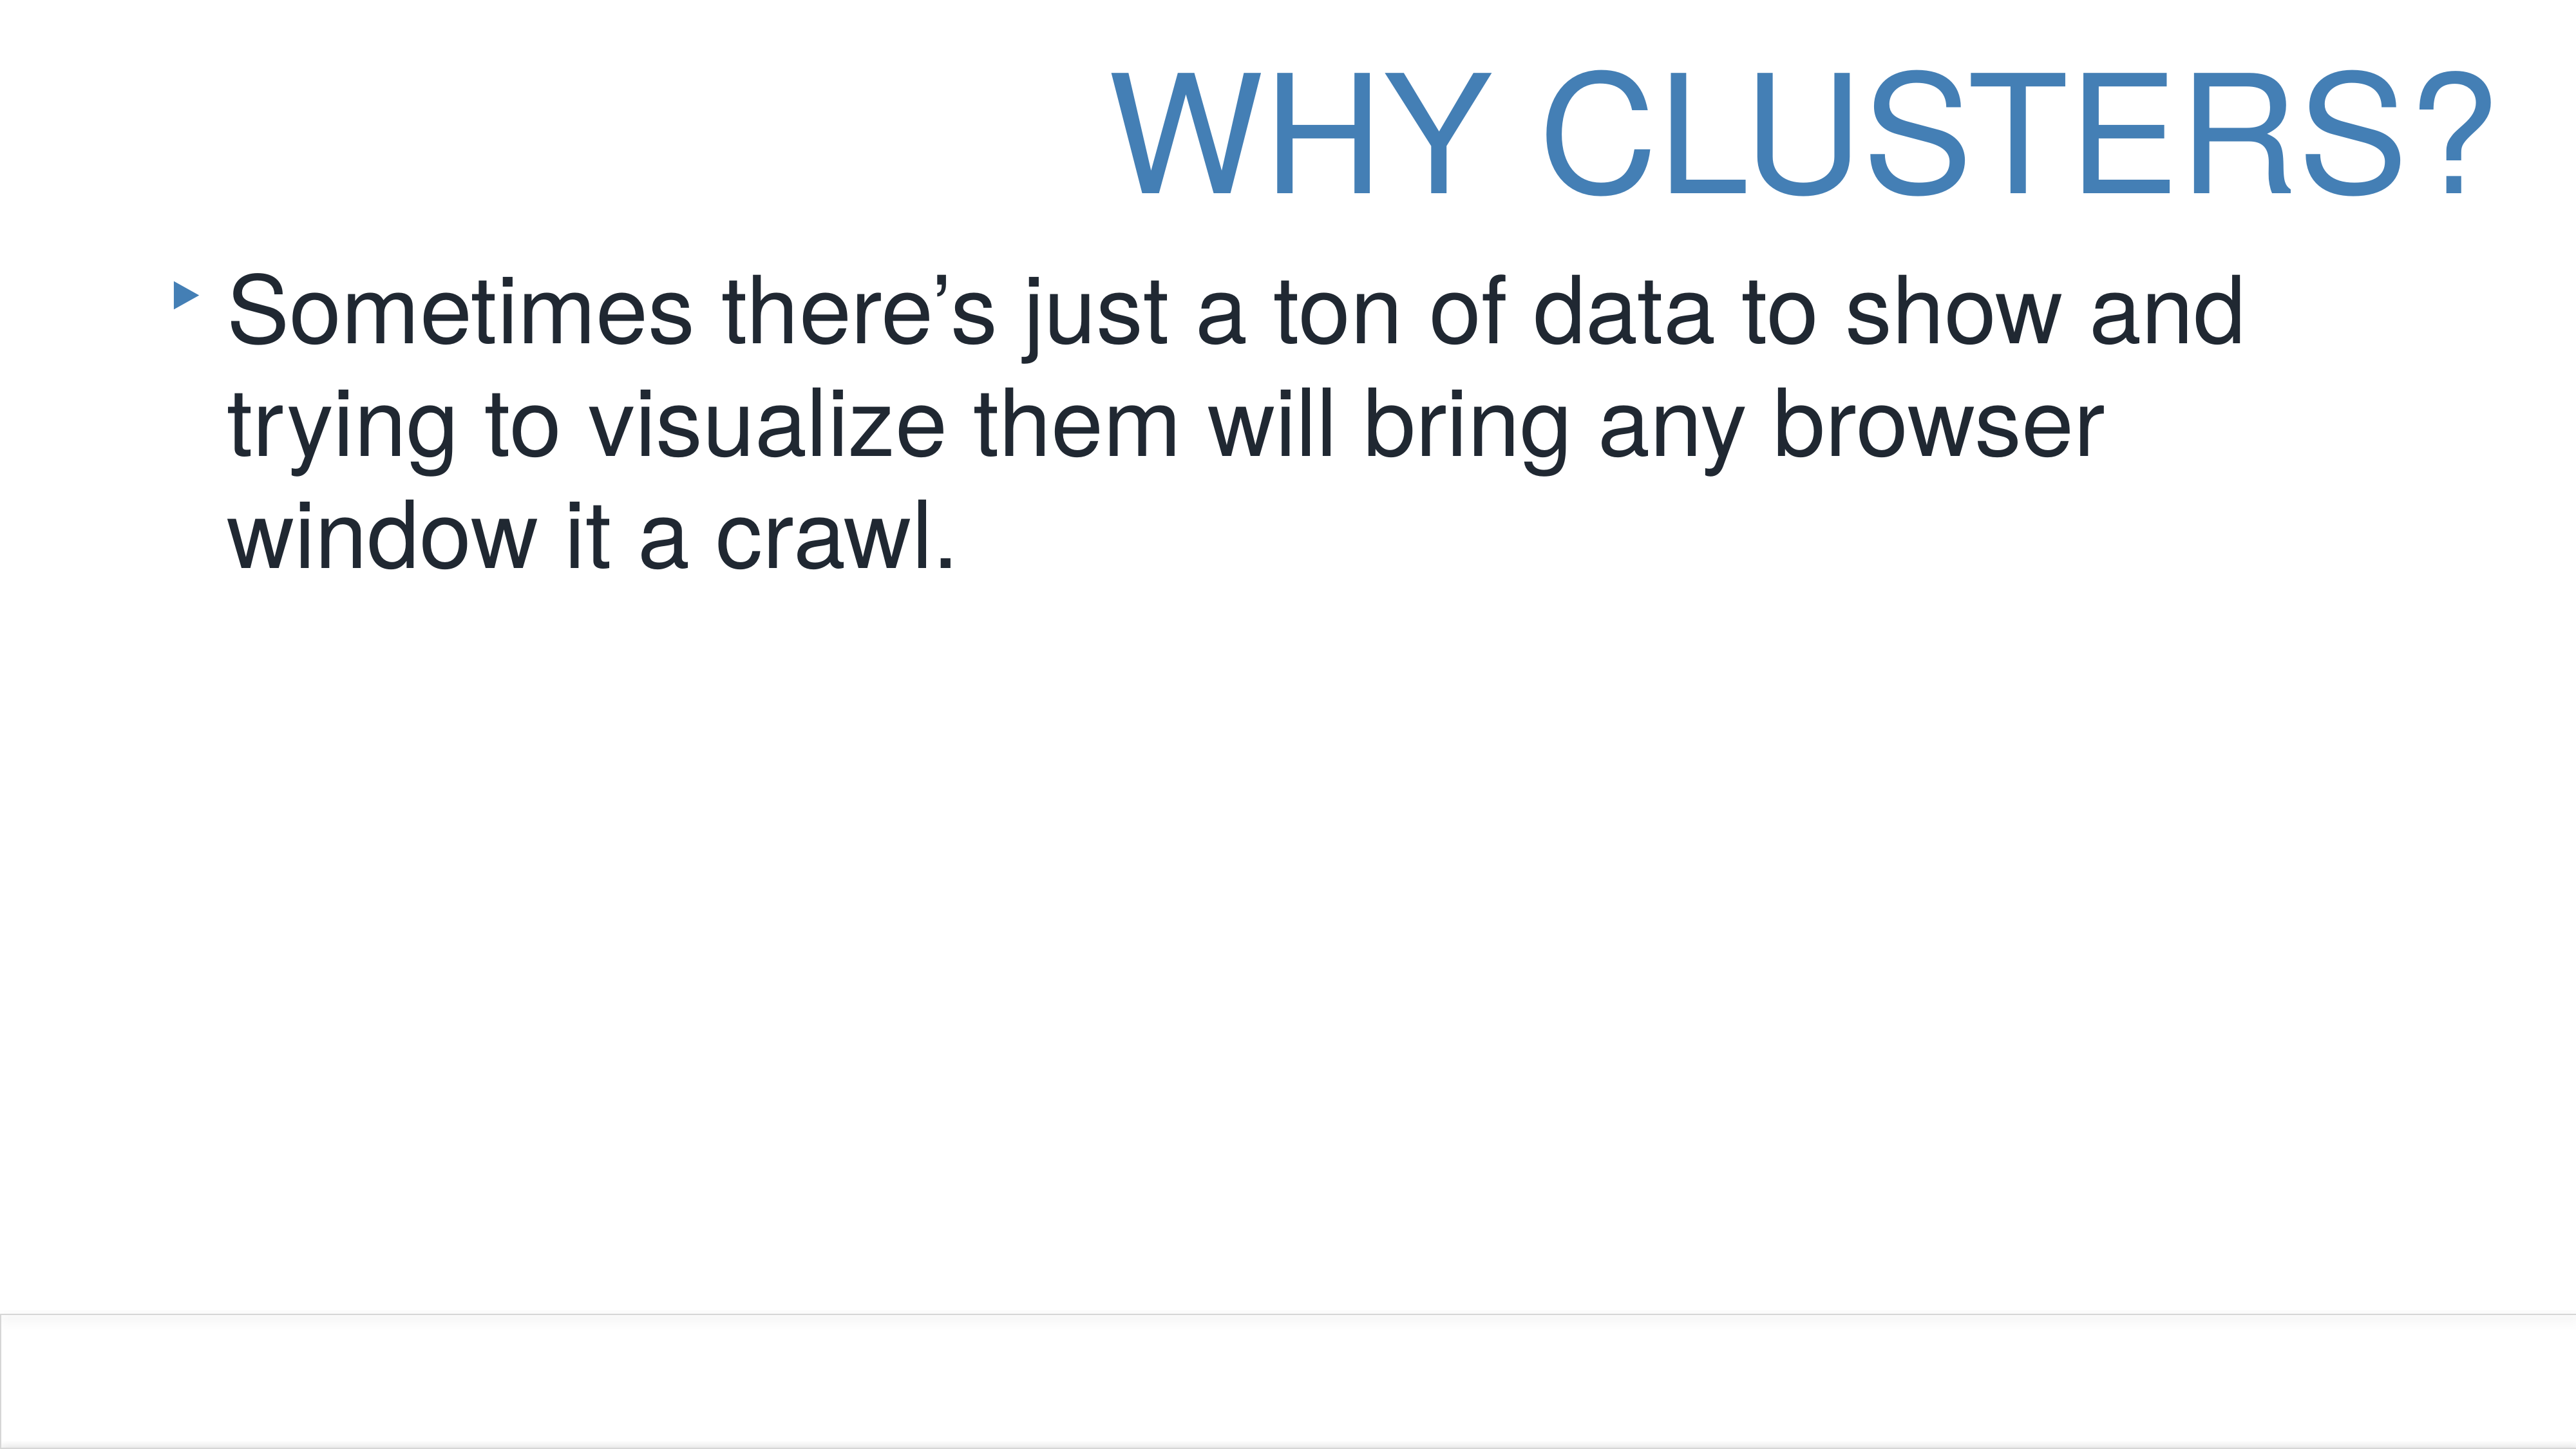

# Why clusters?
Sometimes there’s just a ton of data to show and trying to visualize them will bring any browser window it a crawl.